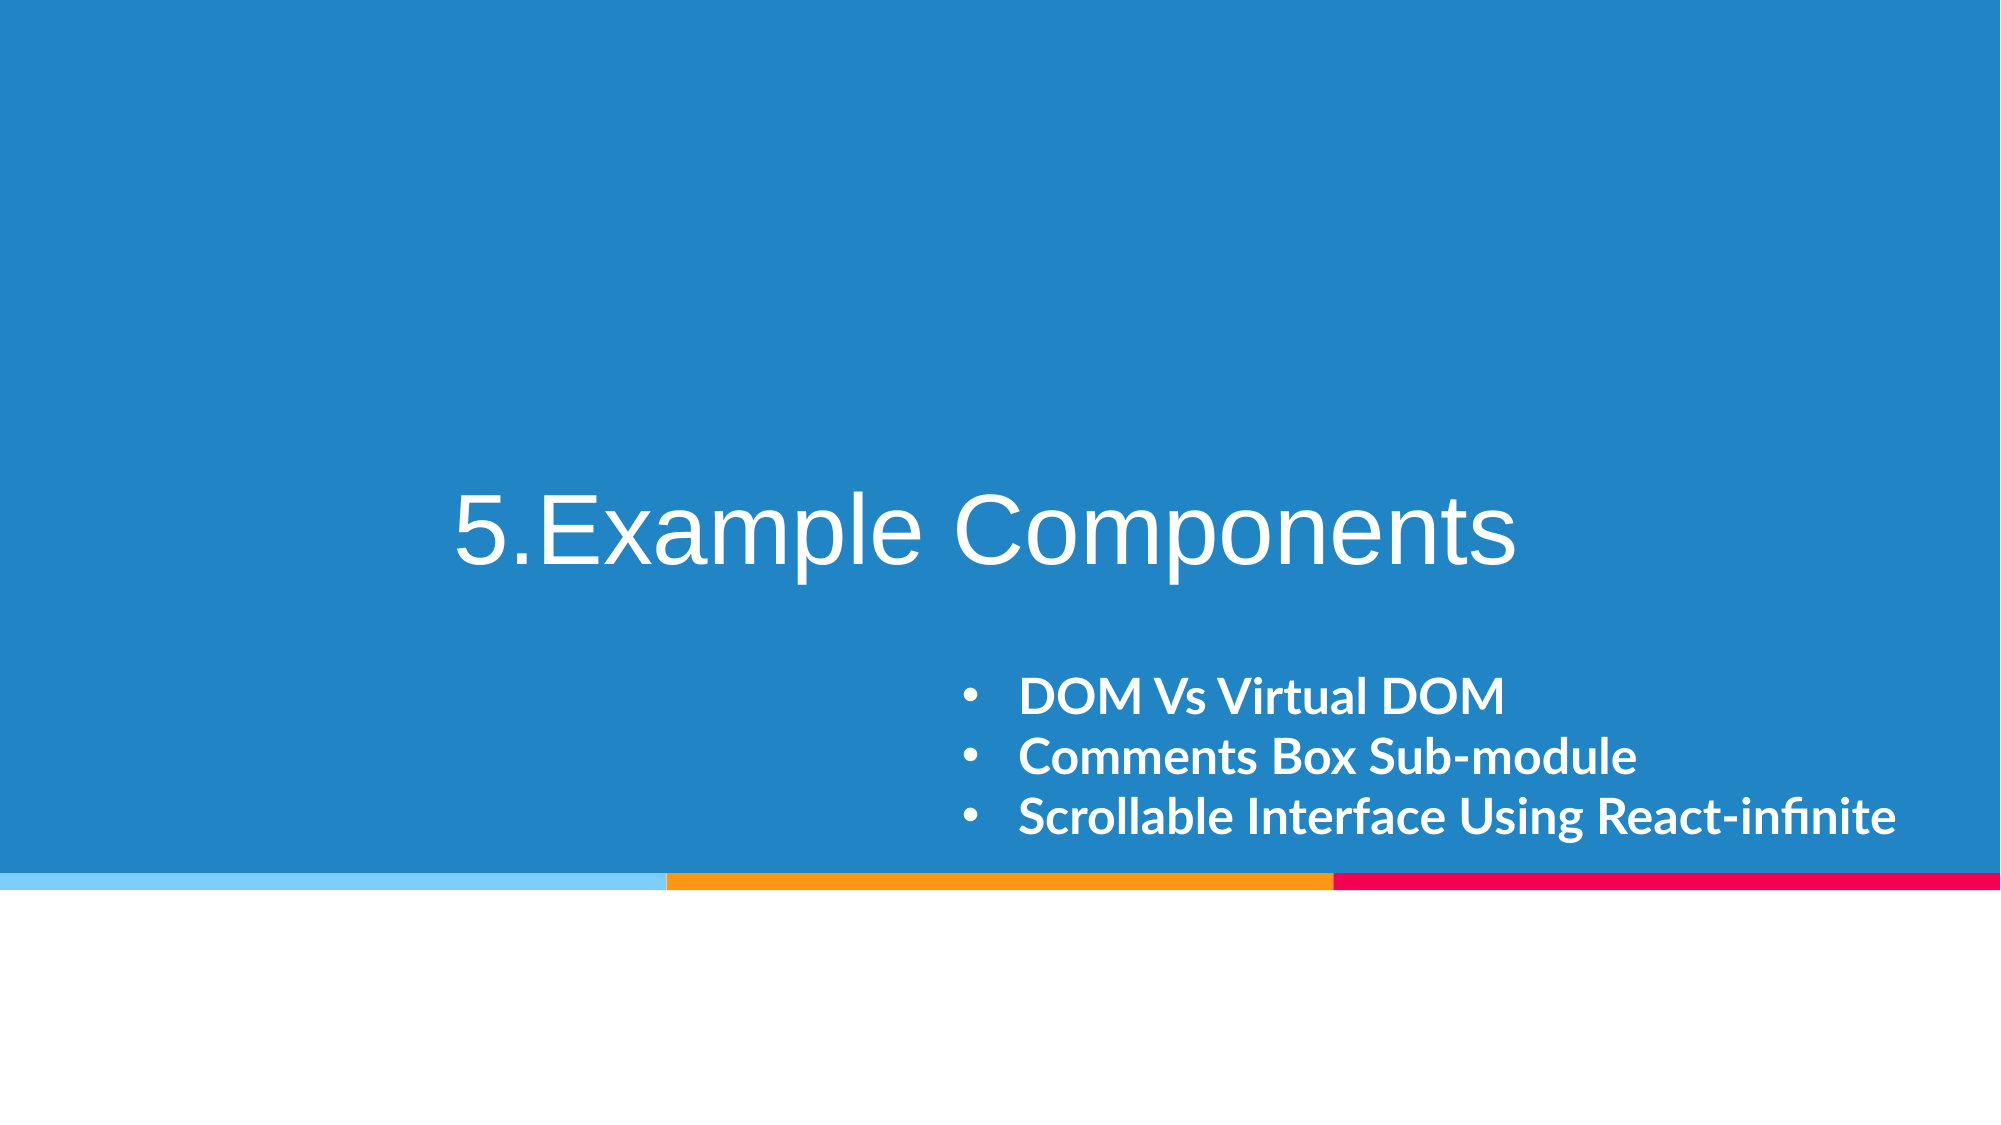

# 5.Example Components
DOM Vs Virtual DOM
Comments Box Sub-module
Scrollable Interface Using React-infinite